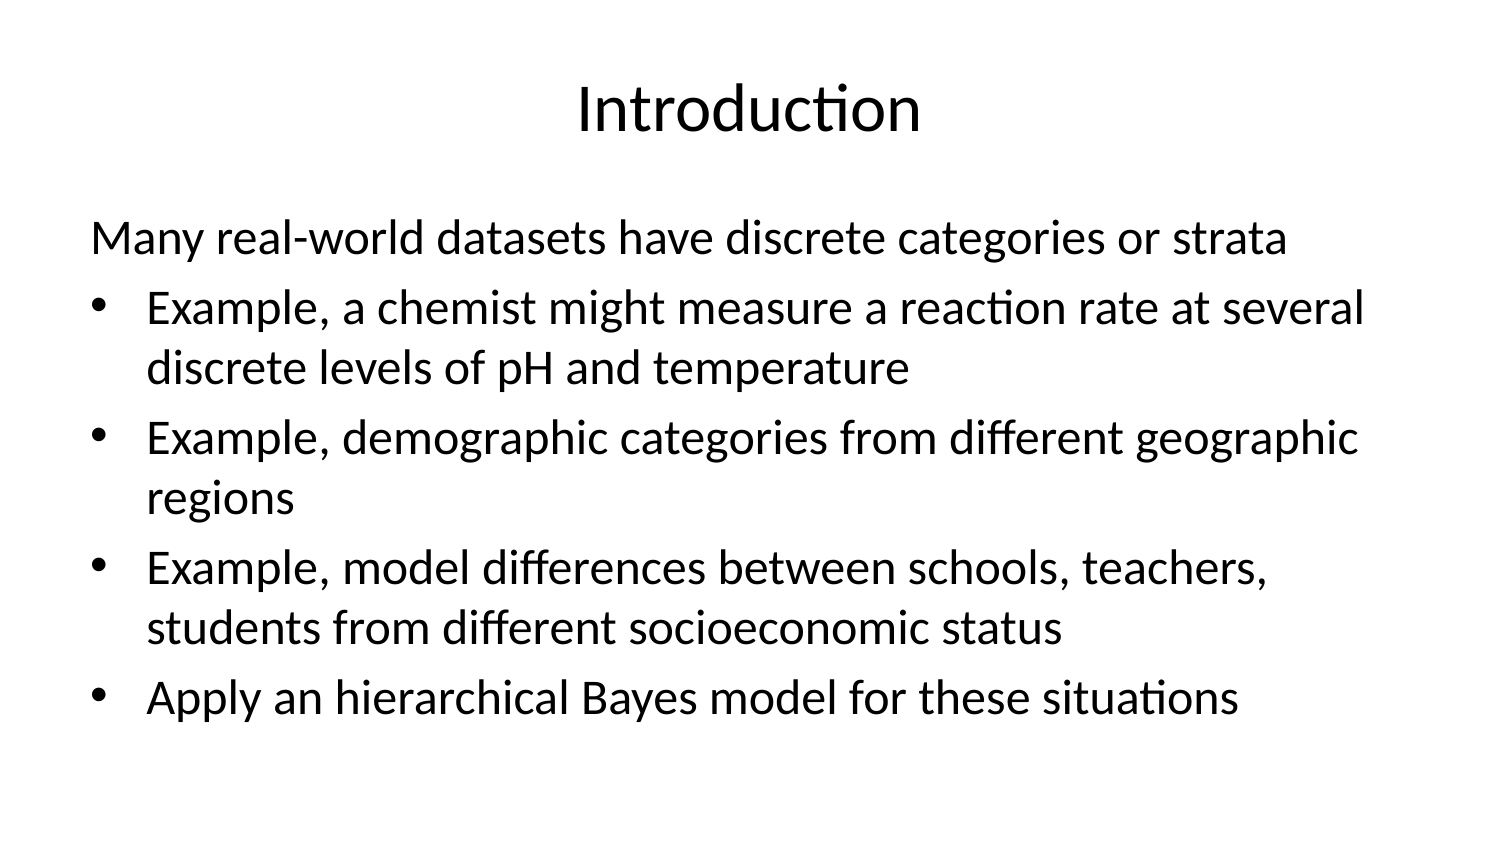

# Introduction
Many real-world datasets have discrete categories or strata
Example, a chemist might measure a reaction rate at several discrete levels of pH and temperature
Example, demographic categories from different geographic regions
Example, model differences between schools, teachers, students from different socioeconomic status
Apply an hierarchical Bayes model for these situations